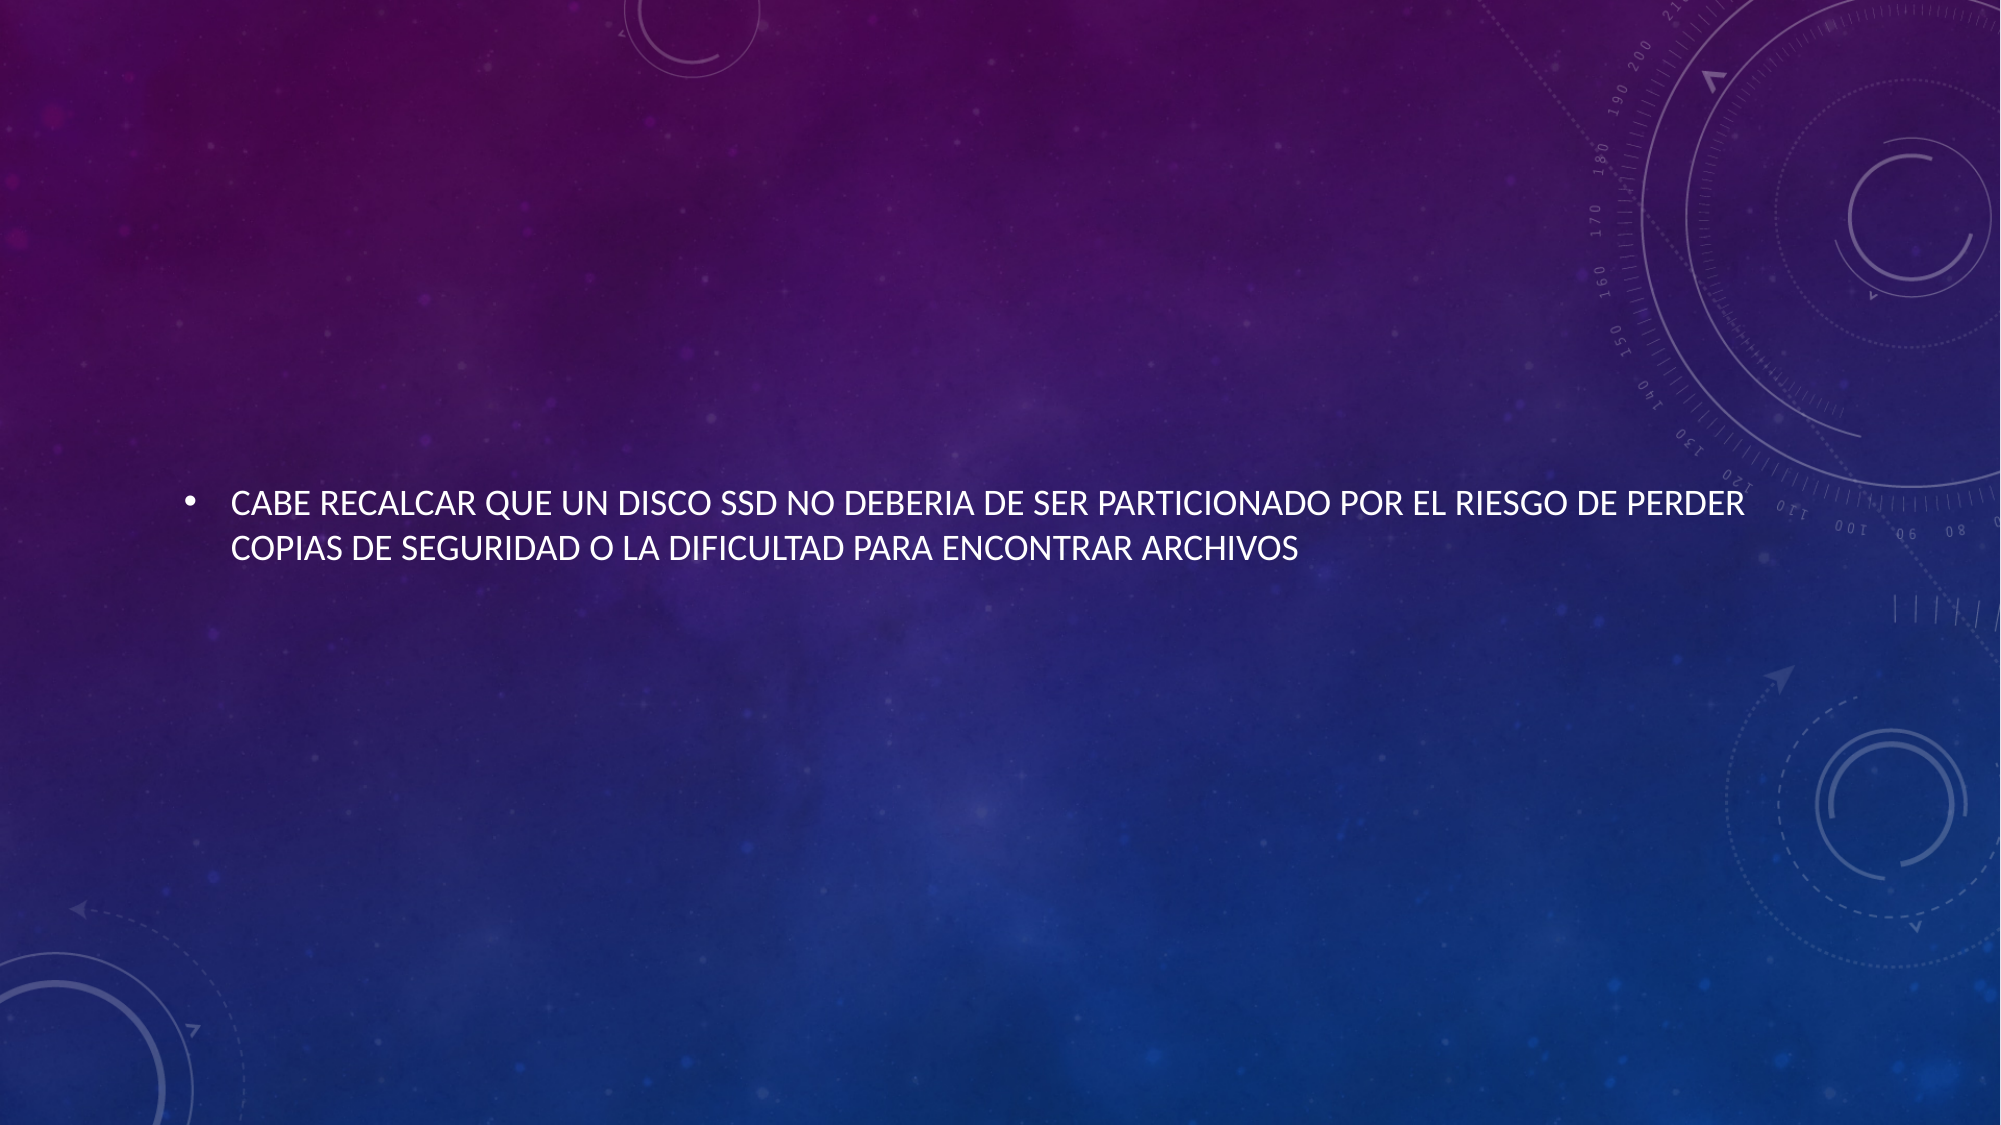

CABE RECALCAR QUE UN DISCO SSD NO DEBERIA DE SER PARTICIONADO POR EL RIESGO DE PERDER COPIAS DE SEGURIDAD O LA DIFICULTAD PARA ENCONTRAR ARCHIVOS